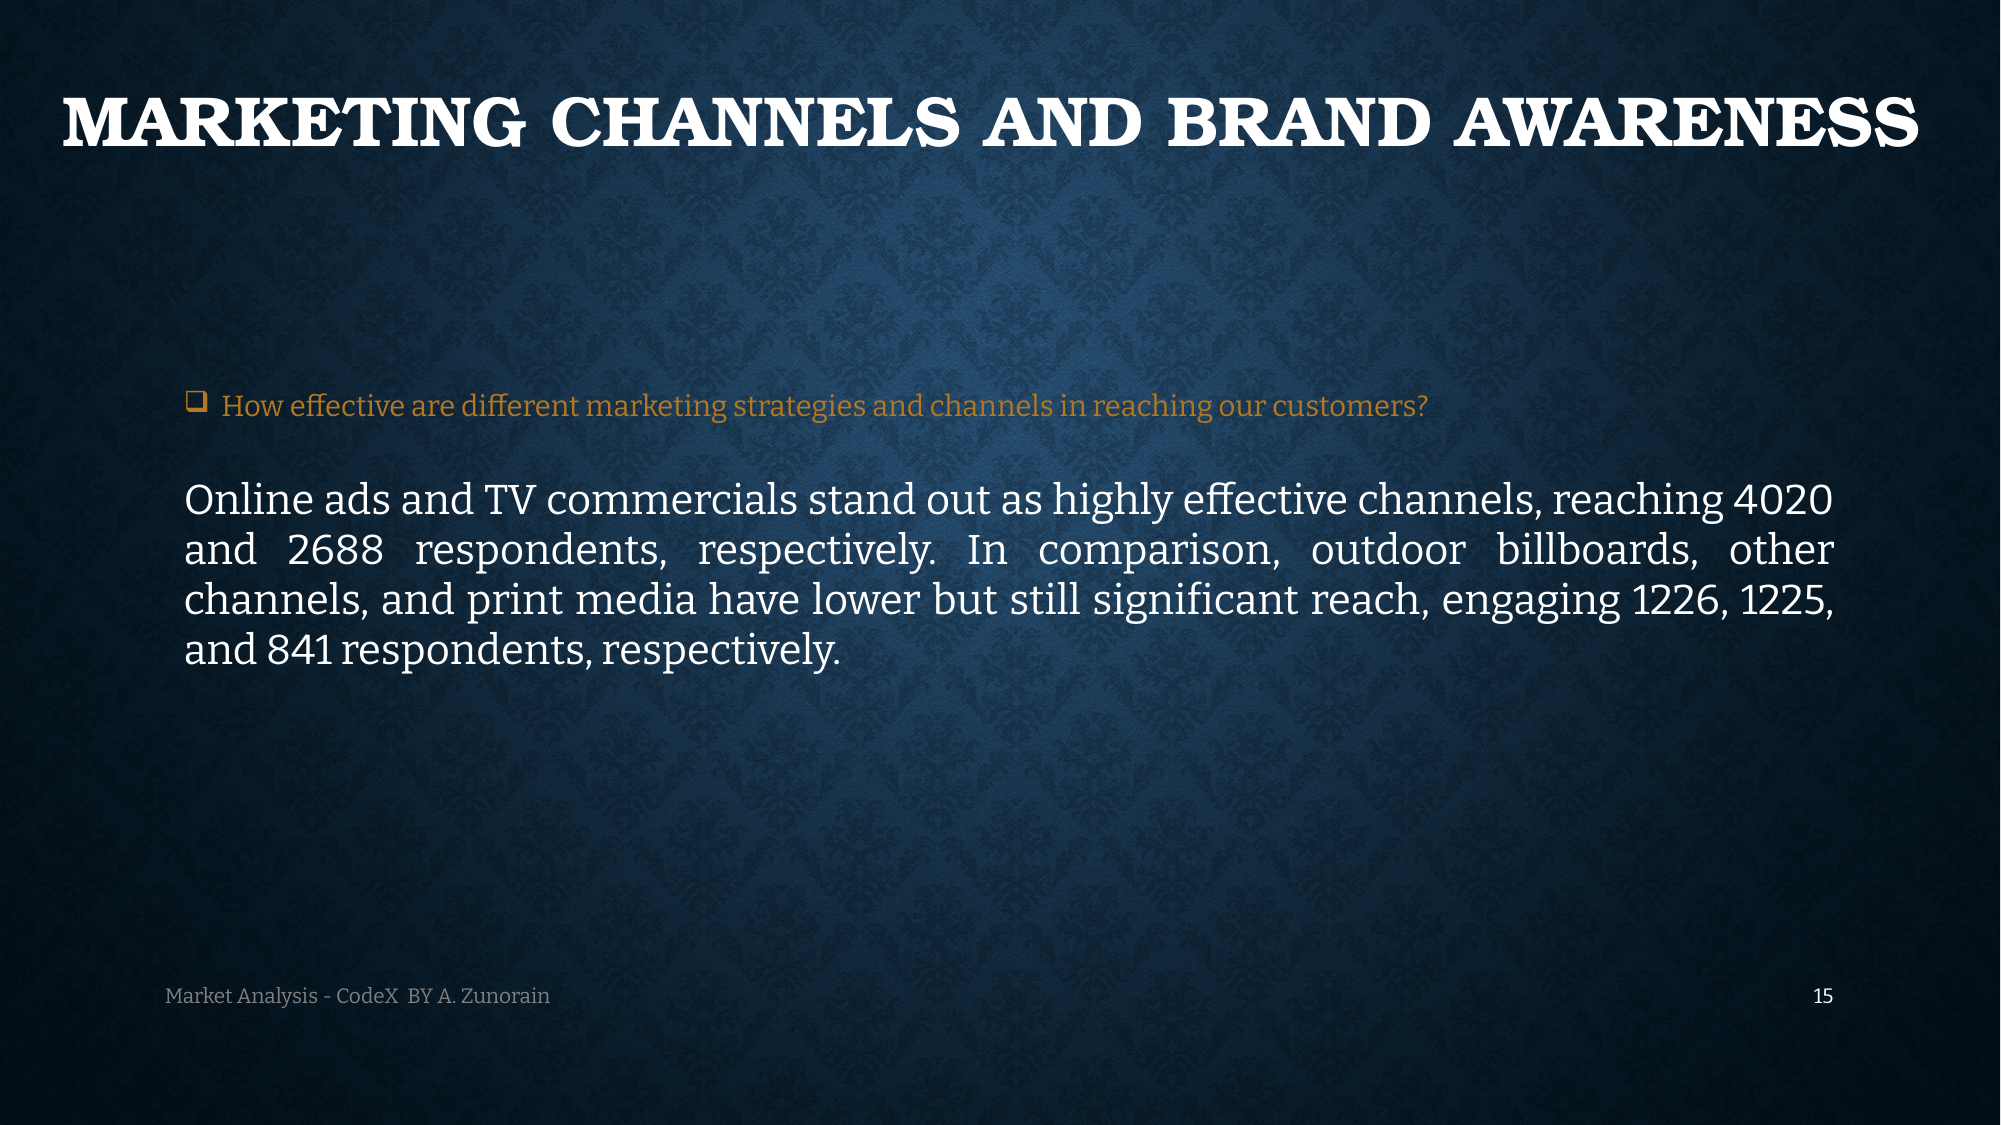

# Marketing Channels and Brand Awareness
How effective are different marketing strategies and channels in reaching our customers?
Online ads and TV commercials stand out as highly effective channels, reaching 4020 and 2688 respondents, respectively. In comparison, outdoor billboards, other channels, and print media have lower but still significant reach, engaging 1226, 1225, and 841 respondents, respectively.
Market Analysis - CodeX  BY A. Zunorain
15